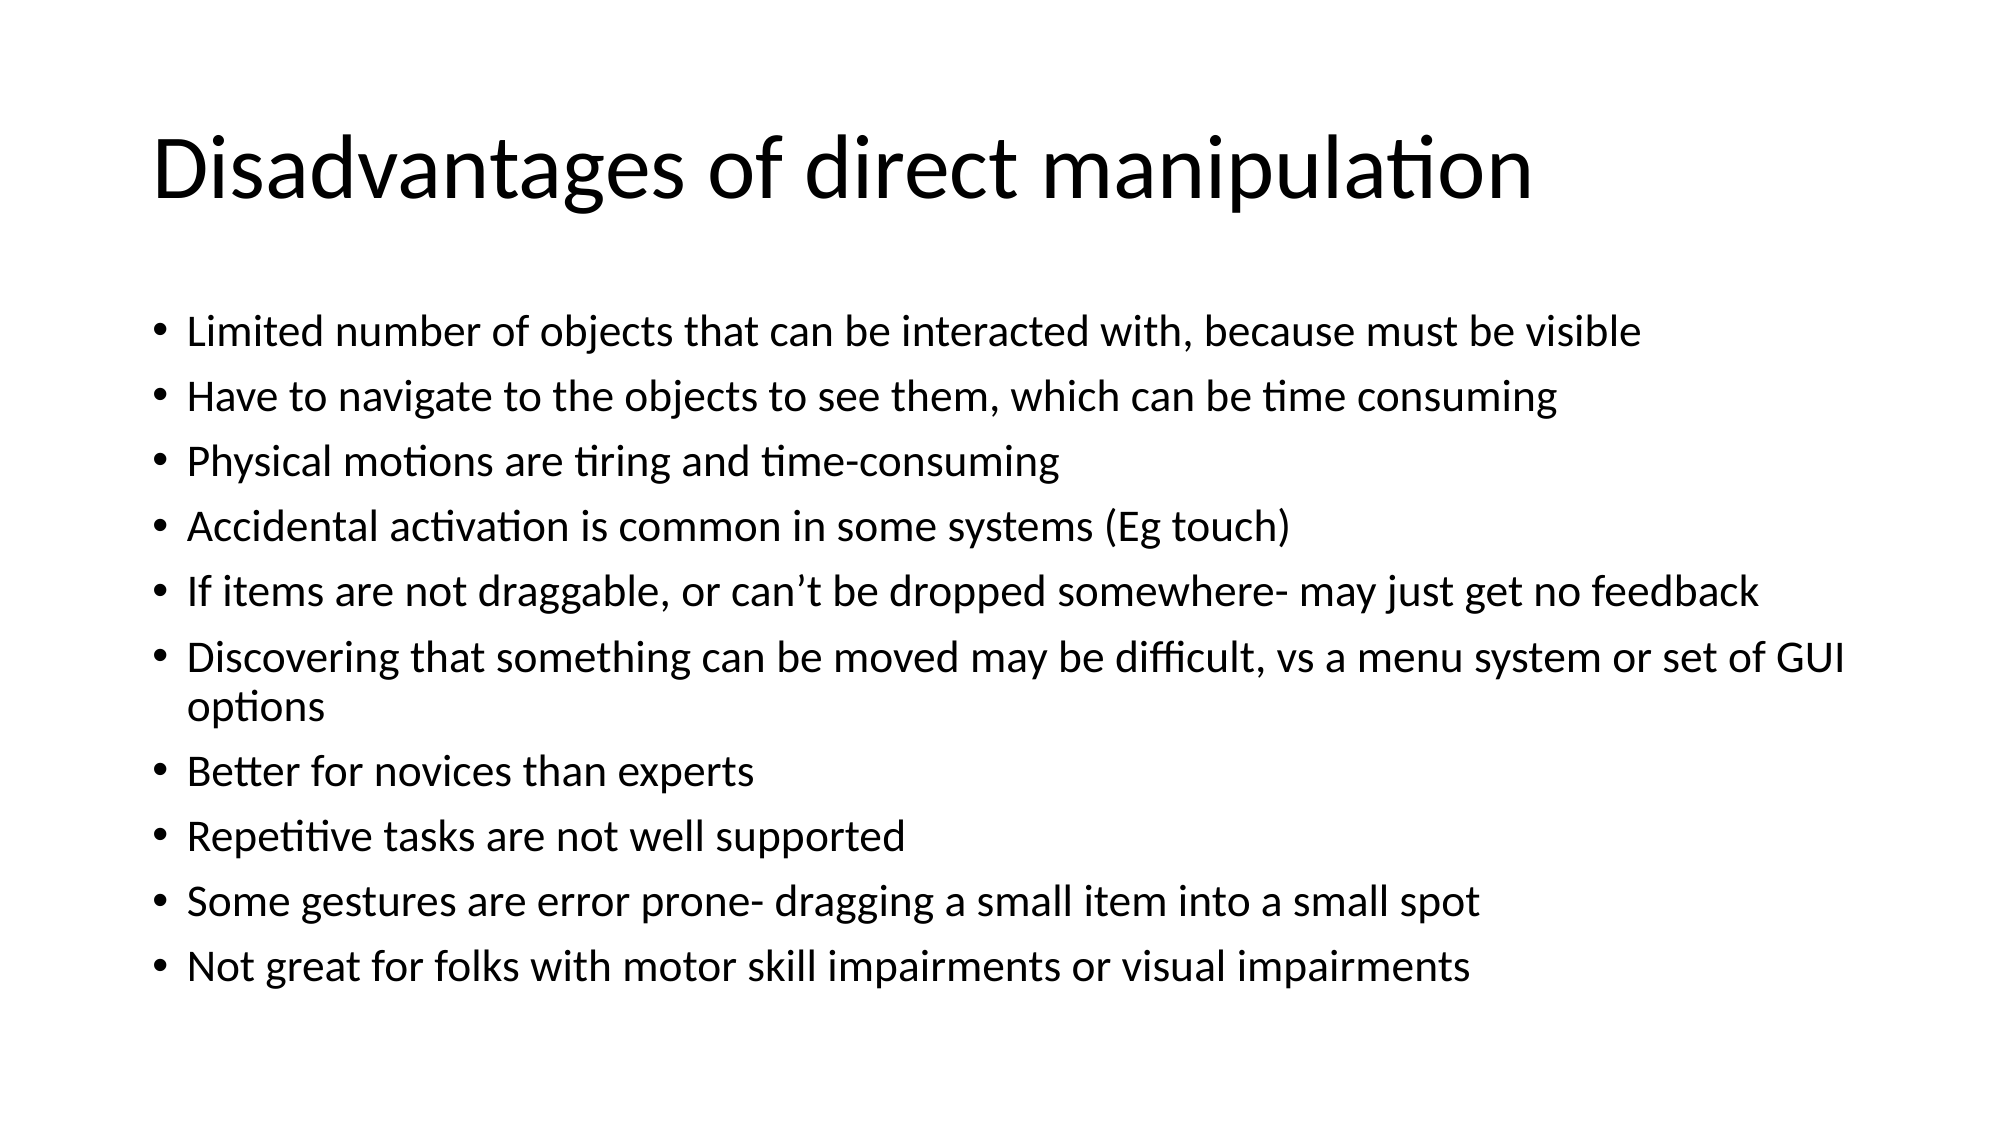

# Disadvantages of direct manipulation
Limited number of objects that can be interacted with, because must be visible
Have to navigate to the objects to see them, which can be time consuming
Physical motions are tiring and time-consuming
Accidental activation is common in some systems (Eg touch)
If items are not draggable, or can’t be dropped somewhere- may just get no feedback
Discovering that something can be moved may be difficult, vs a menu system or set of GUI options
Better for novices than experts
Repetitive tasks are not well supported
Some gestures are error prone- dragging a small item into a small spot
Not great for folks with motor skill impairments or visual impairments